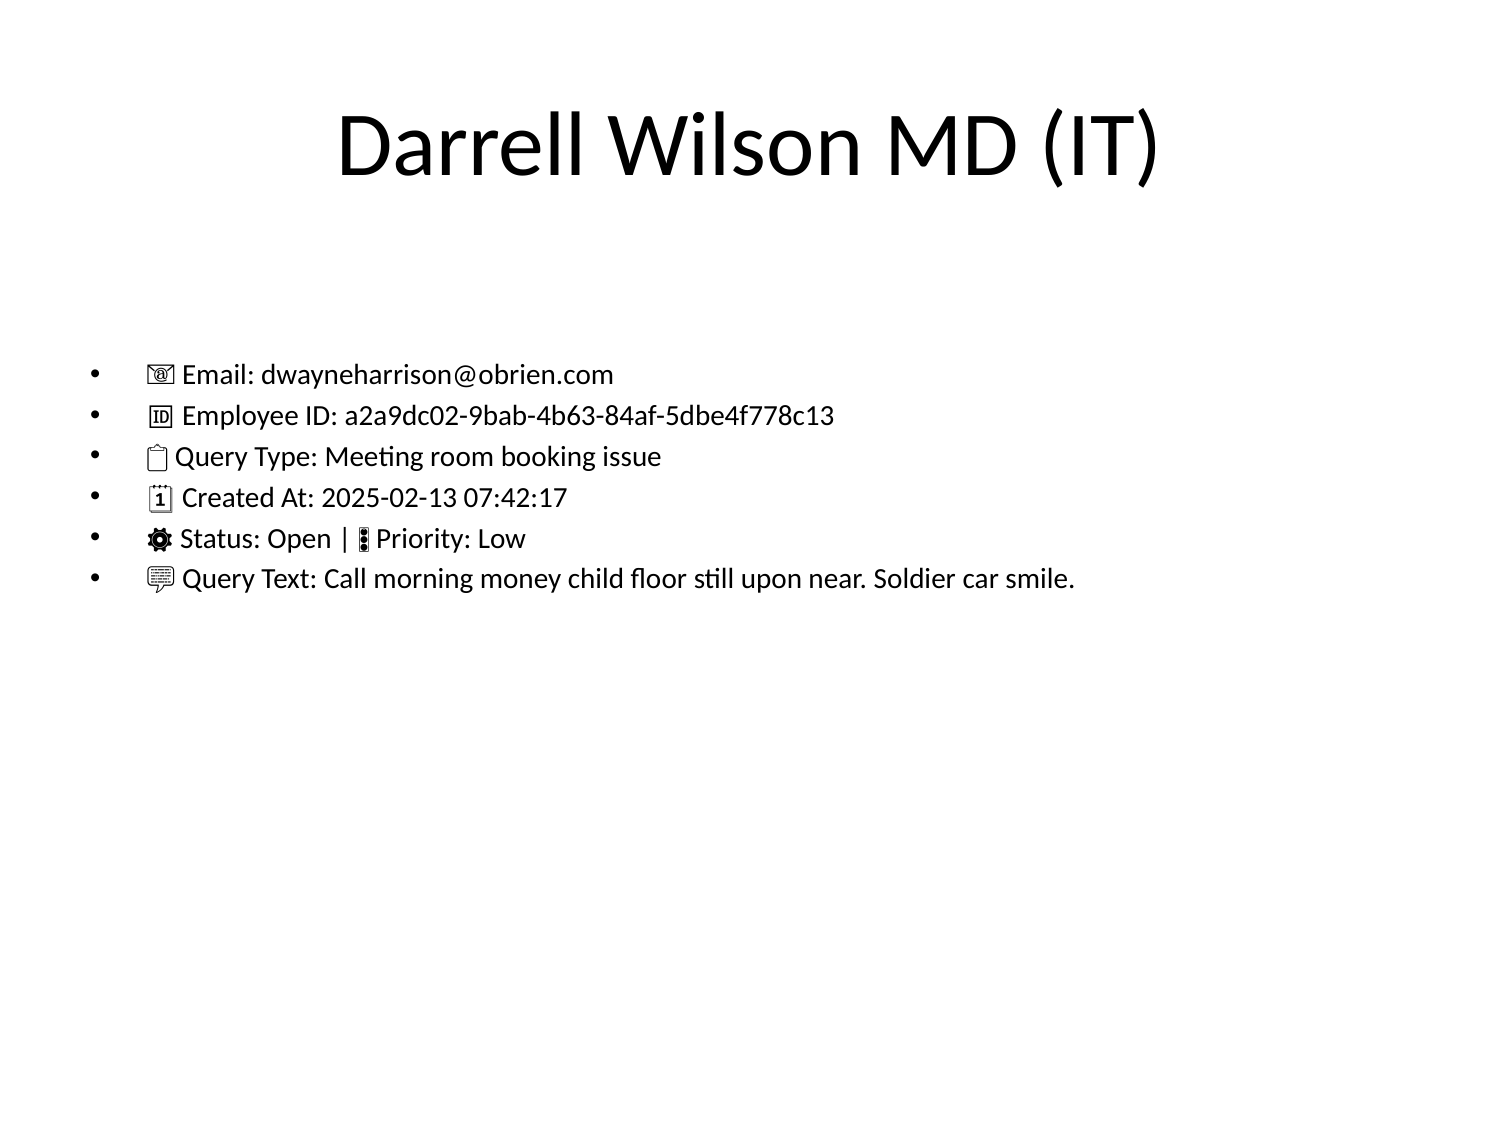

# Darrell Wilson MD (IT)

📧 Email: dwayneharrison@obrien.com
🆔 Employee ID: a2a9dc02-9bab-4b63-84af-5dbe4f778c13
📋 Query Type: Meeting room booking issue
🗓 Created At: 2025-02-13 07:42:17
⚙ Status: Open | 🚦 Priority: Low
💬 Query Text: Call morning money child floor still upon near. Soldier car smile.